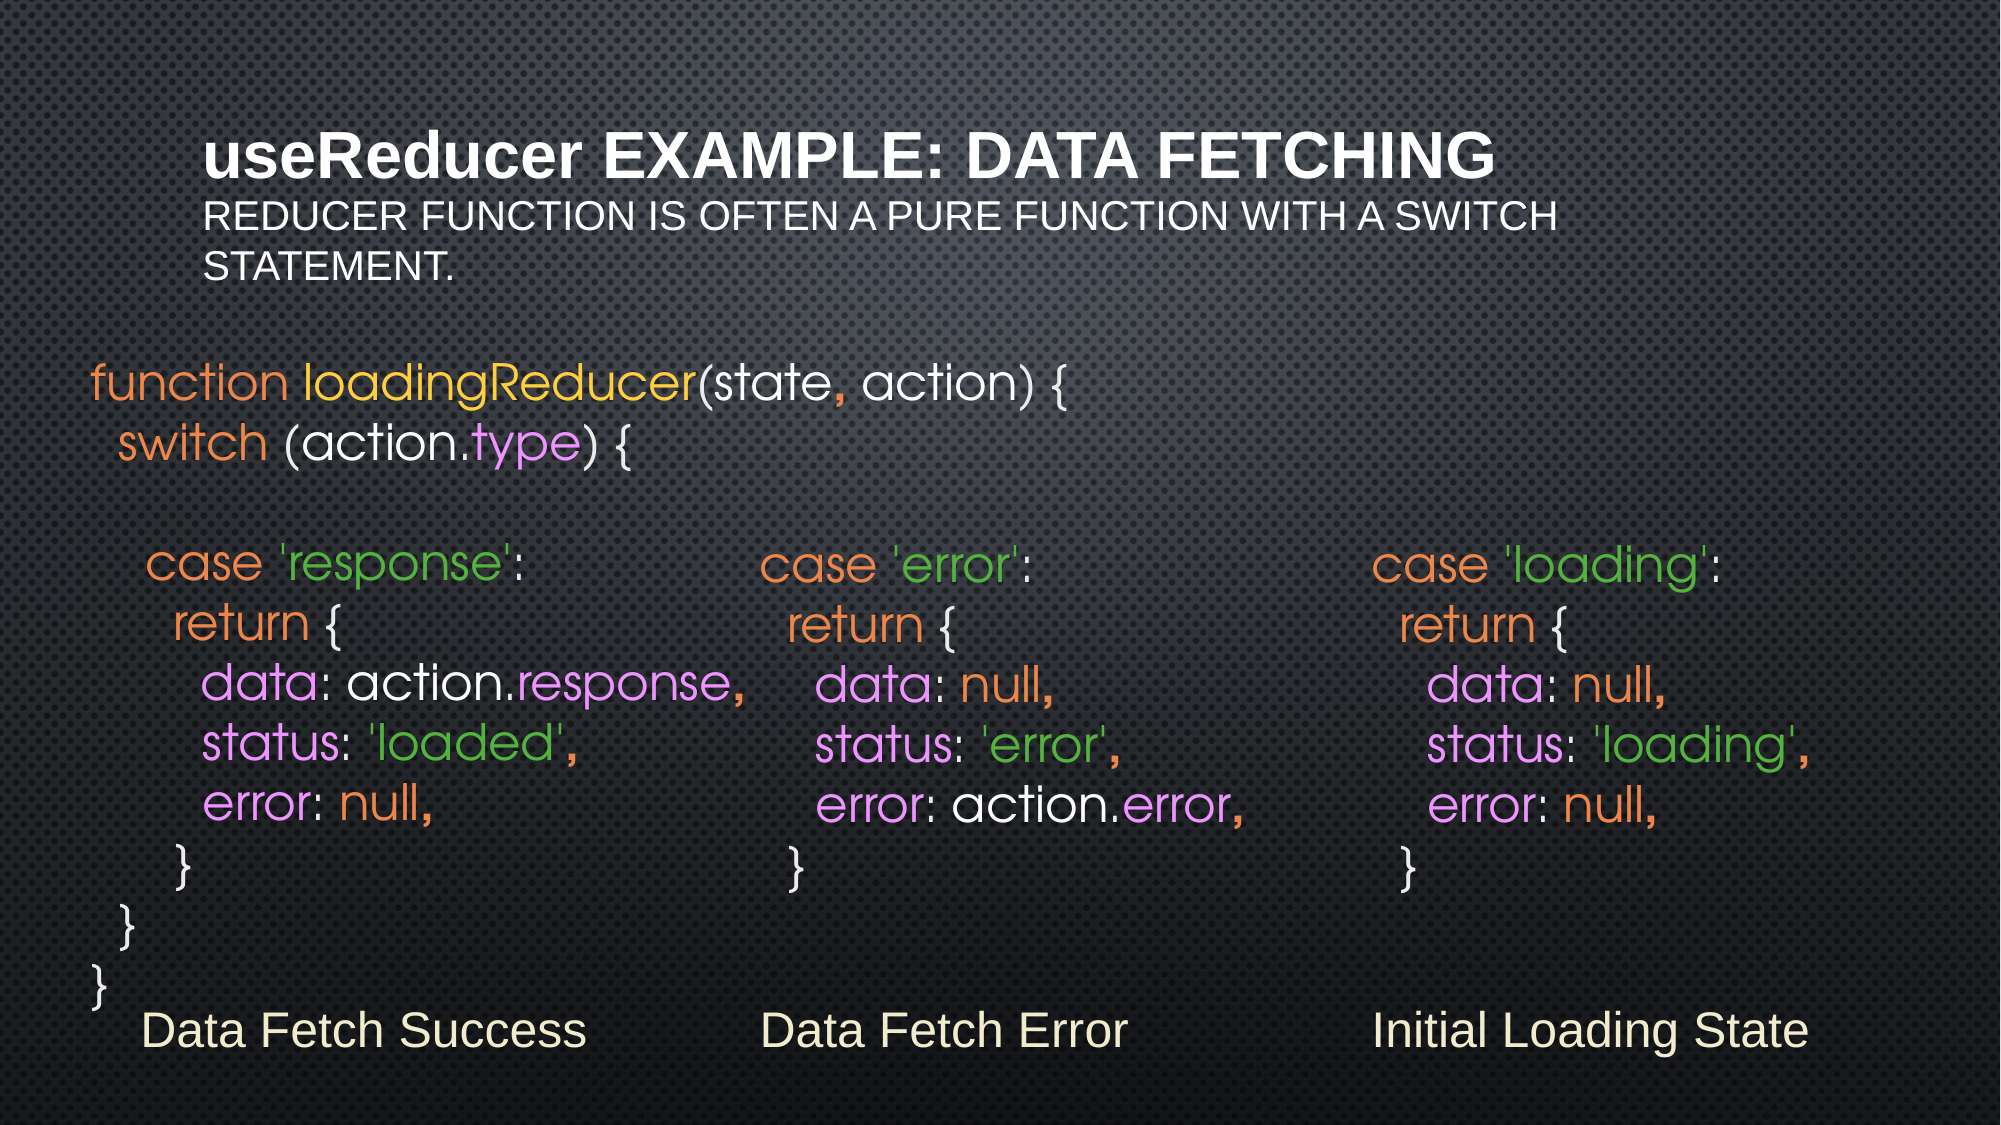

# useReducer Example: Data Fetching
Reducer function is often a pure function with a switch statement.
function loadingReducer(state, action) {
  switch (action.type) {
    case 'response':
      return {
        data: action.response,
        status: 'loaded',
        error: null,
      }
  }
}
case 'error':
  return {
    data: null,
    status: 'error',
    error: action.error,
  }
case 'loading':
  return {
    data: null,
    status: 'loading',
    error: null,
  }
Data Fetch Success
Data Fetch Error
Initial Loading State